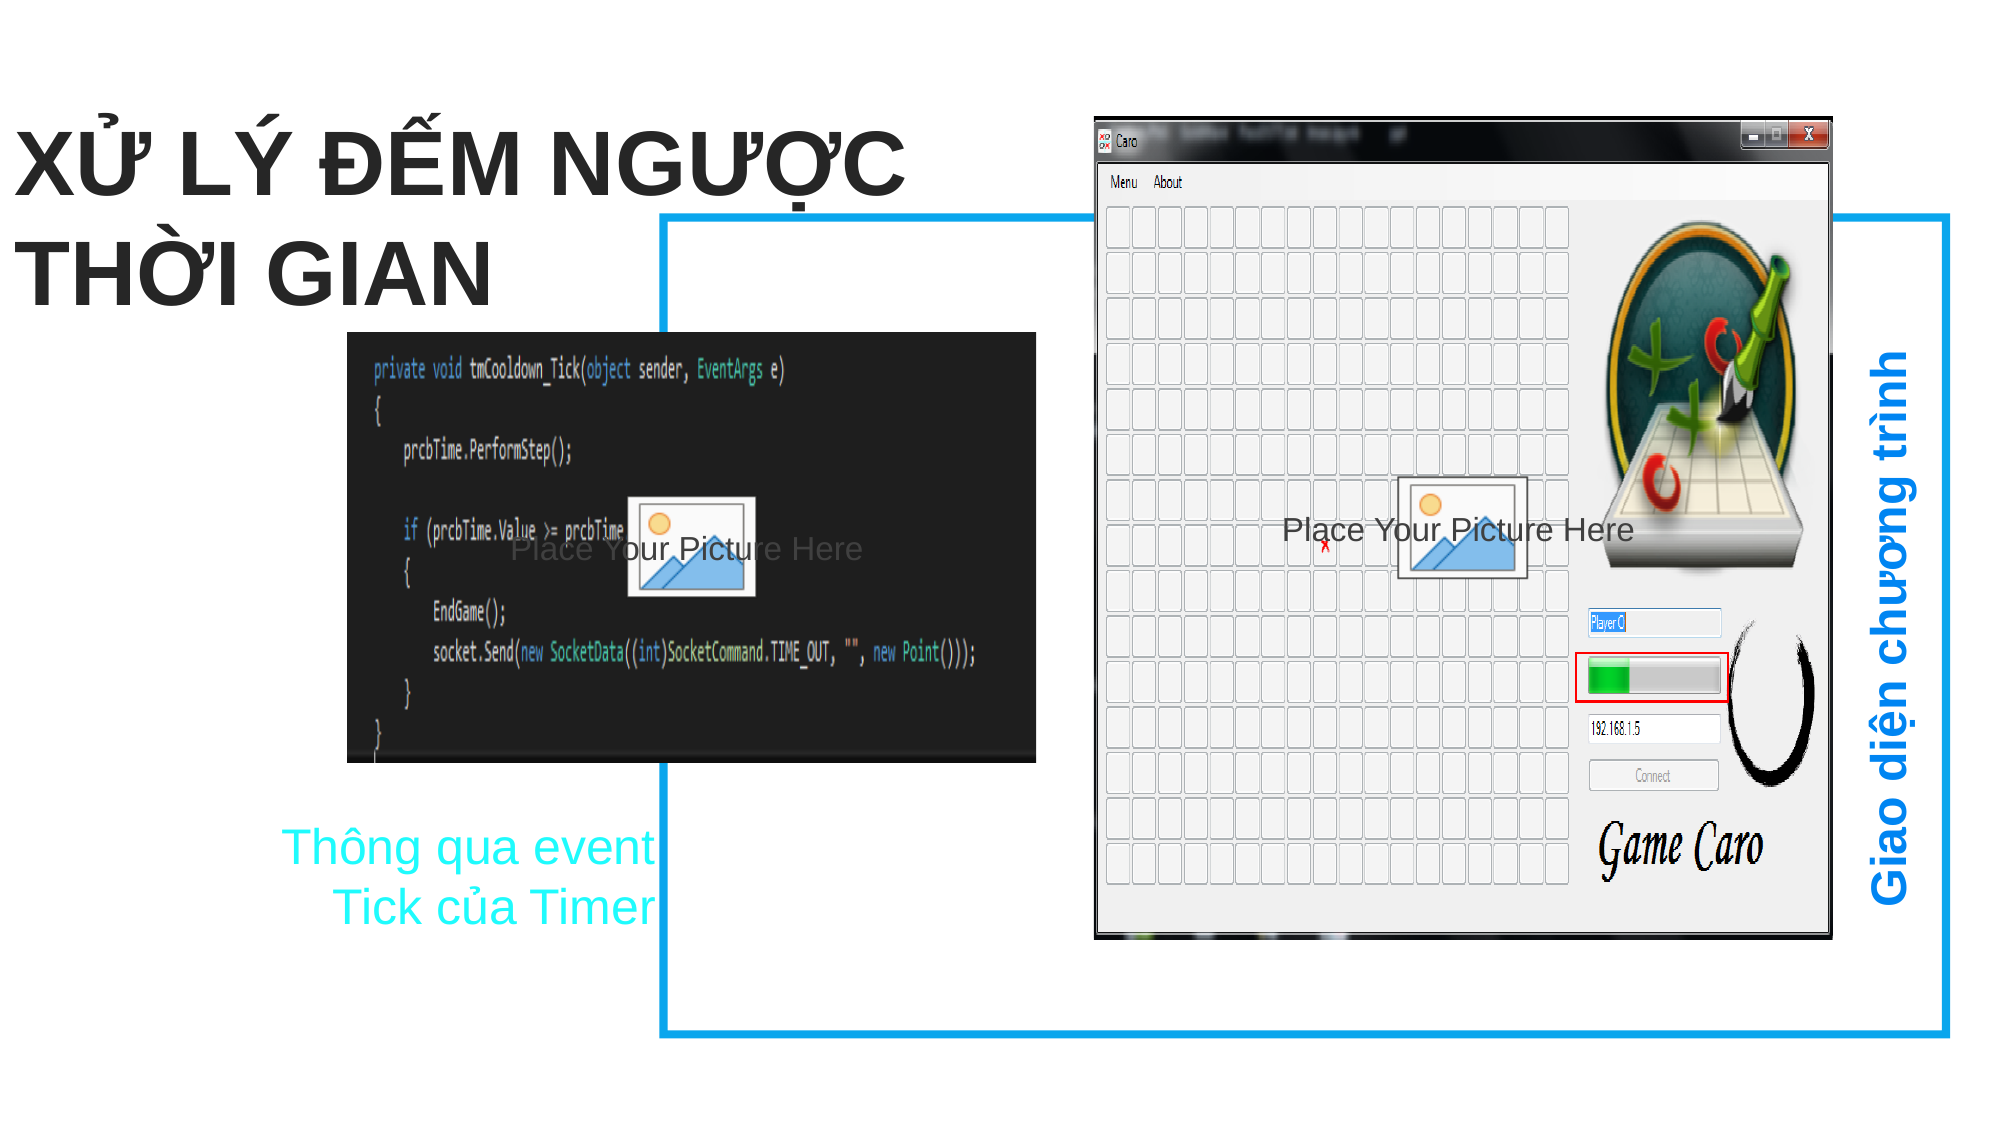

XỬ LÝ ĐẾM NGƯỢC
THỜI GIAN

Giao diện chương trình

Thông qua event Tick của Timer
LOREM IPSUM DOLOR SIT AMET,
CU USU AGAM INTEGRE IMPEDIT.